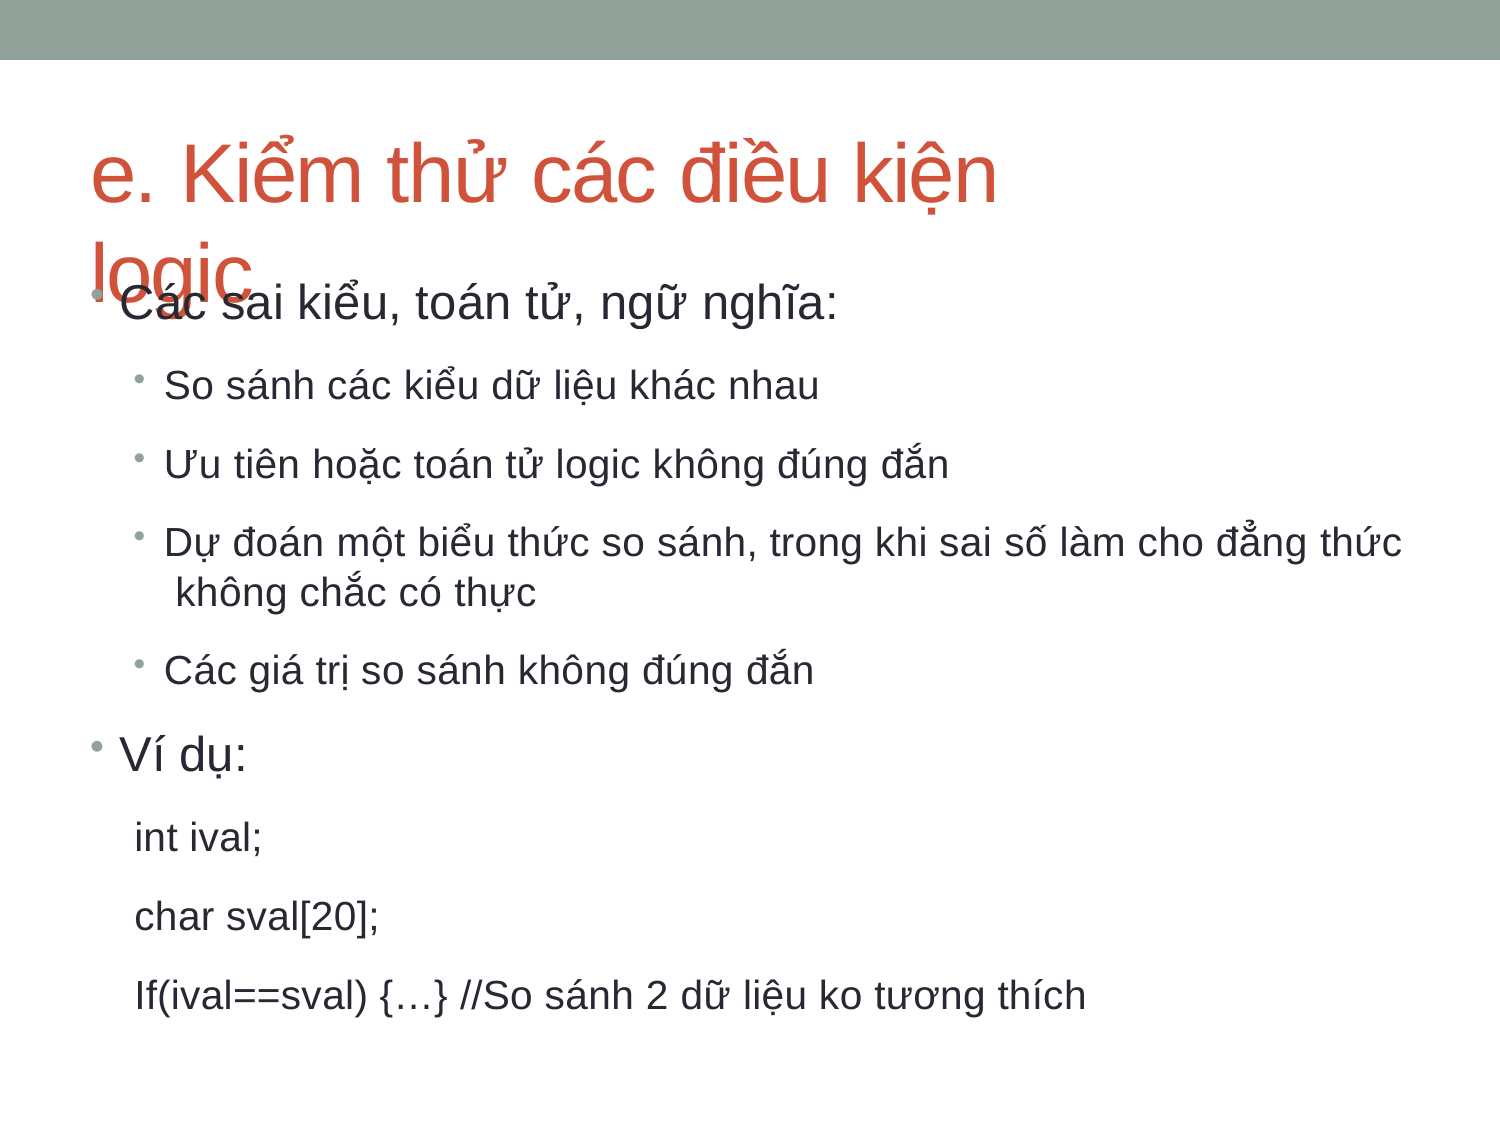

# e. Kiểm thử các điều kiện logic
Các sai kiểu, toán tử, ngữ nghĩa:
So sánh các kiểu dữ liệu khác nhau
Ưu tiên hoặc toán tử logic không đúng đắn
Dự đoán một biểu thức so sánh, trong khi sai số làm cho đẳng thức  không chắc có thực
Các giá trị so sánh không đúng đắn
Ví dụ:
int ival;
char sval[20];
If(ival==sval) {…} //So sánh 2 dữ liệu ko tương thích